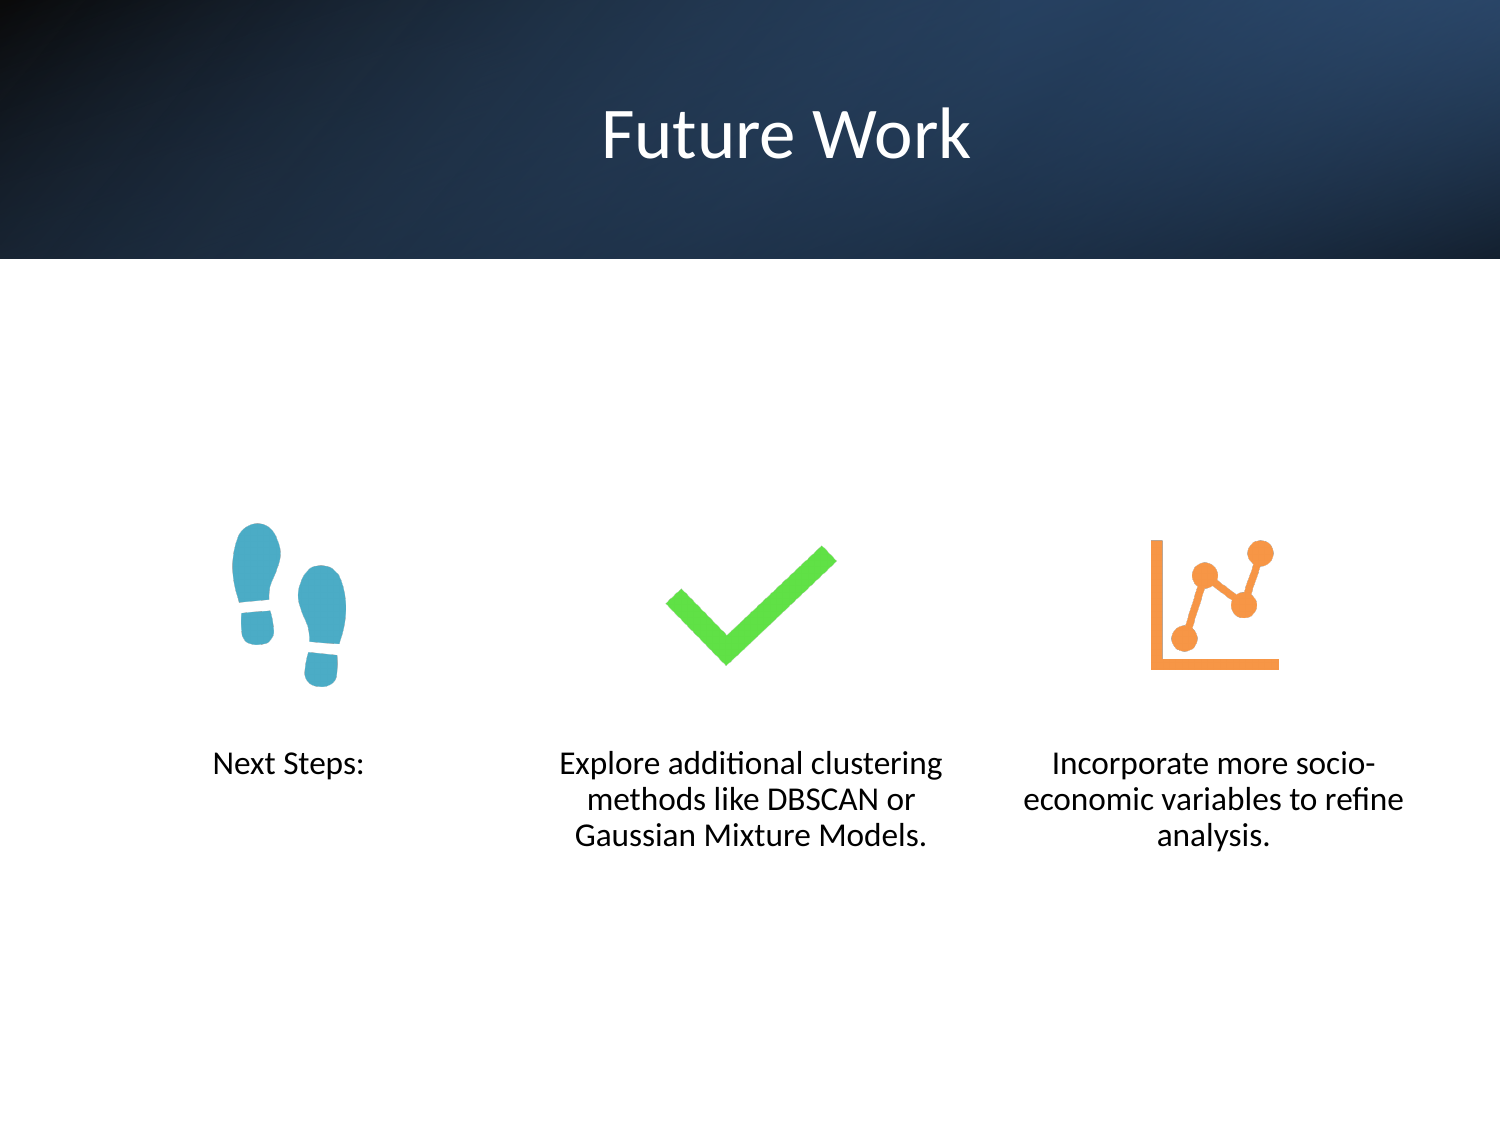

# Future Work
Next Steps:
Explore additional clustering methods like DBSCAN or Gaussian Mixture Models.
Incorporate more socio-economic variables to refine analysis.